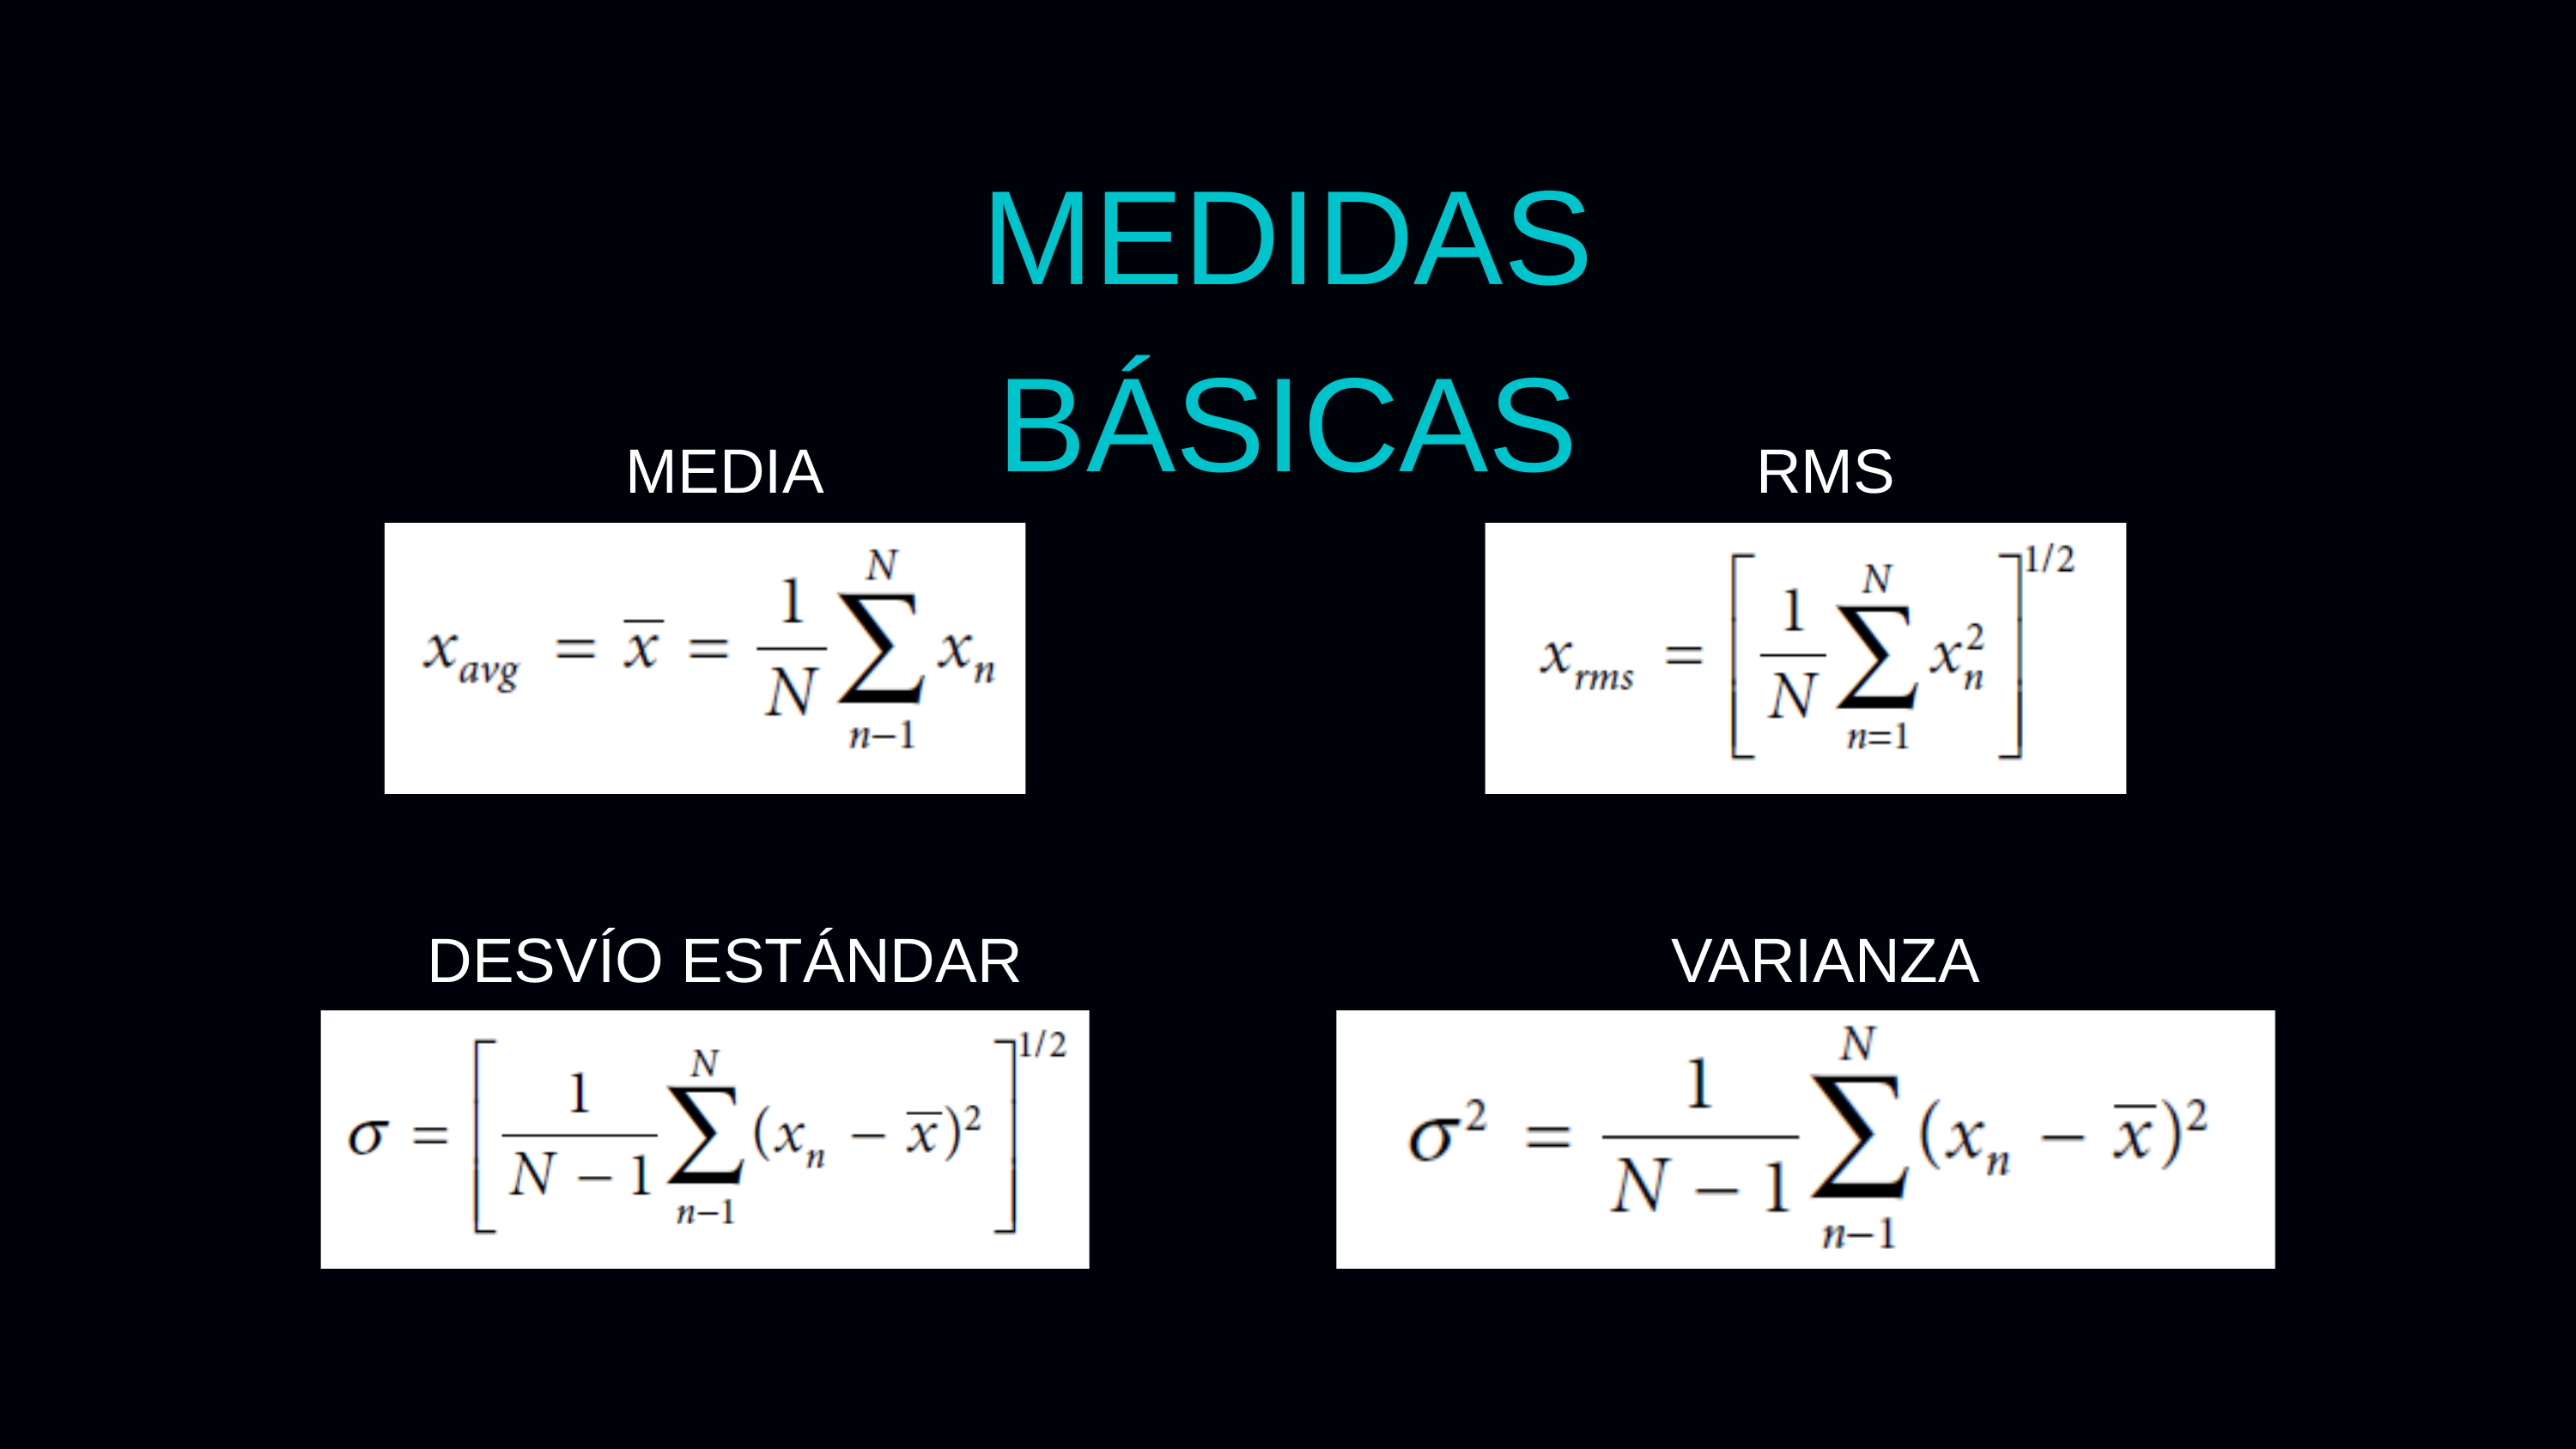

MEDIDAS BÁSICAS
MEDIA
RMS

DESVÍO ESTÁNDAR
VARIANZA